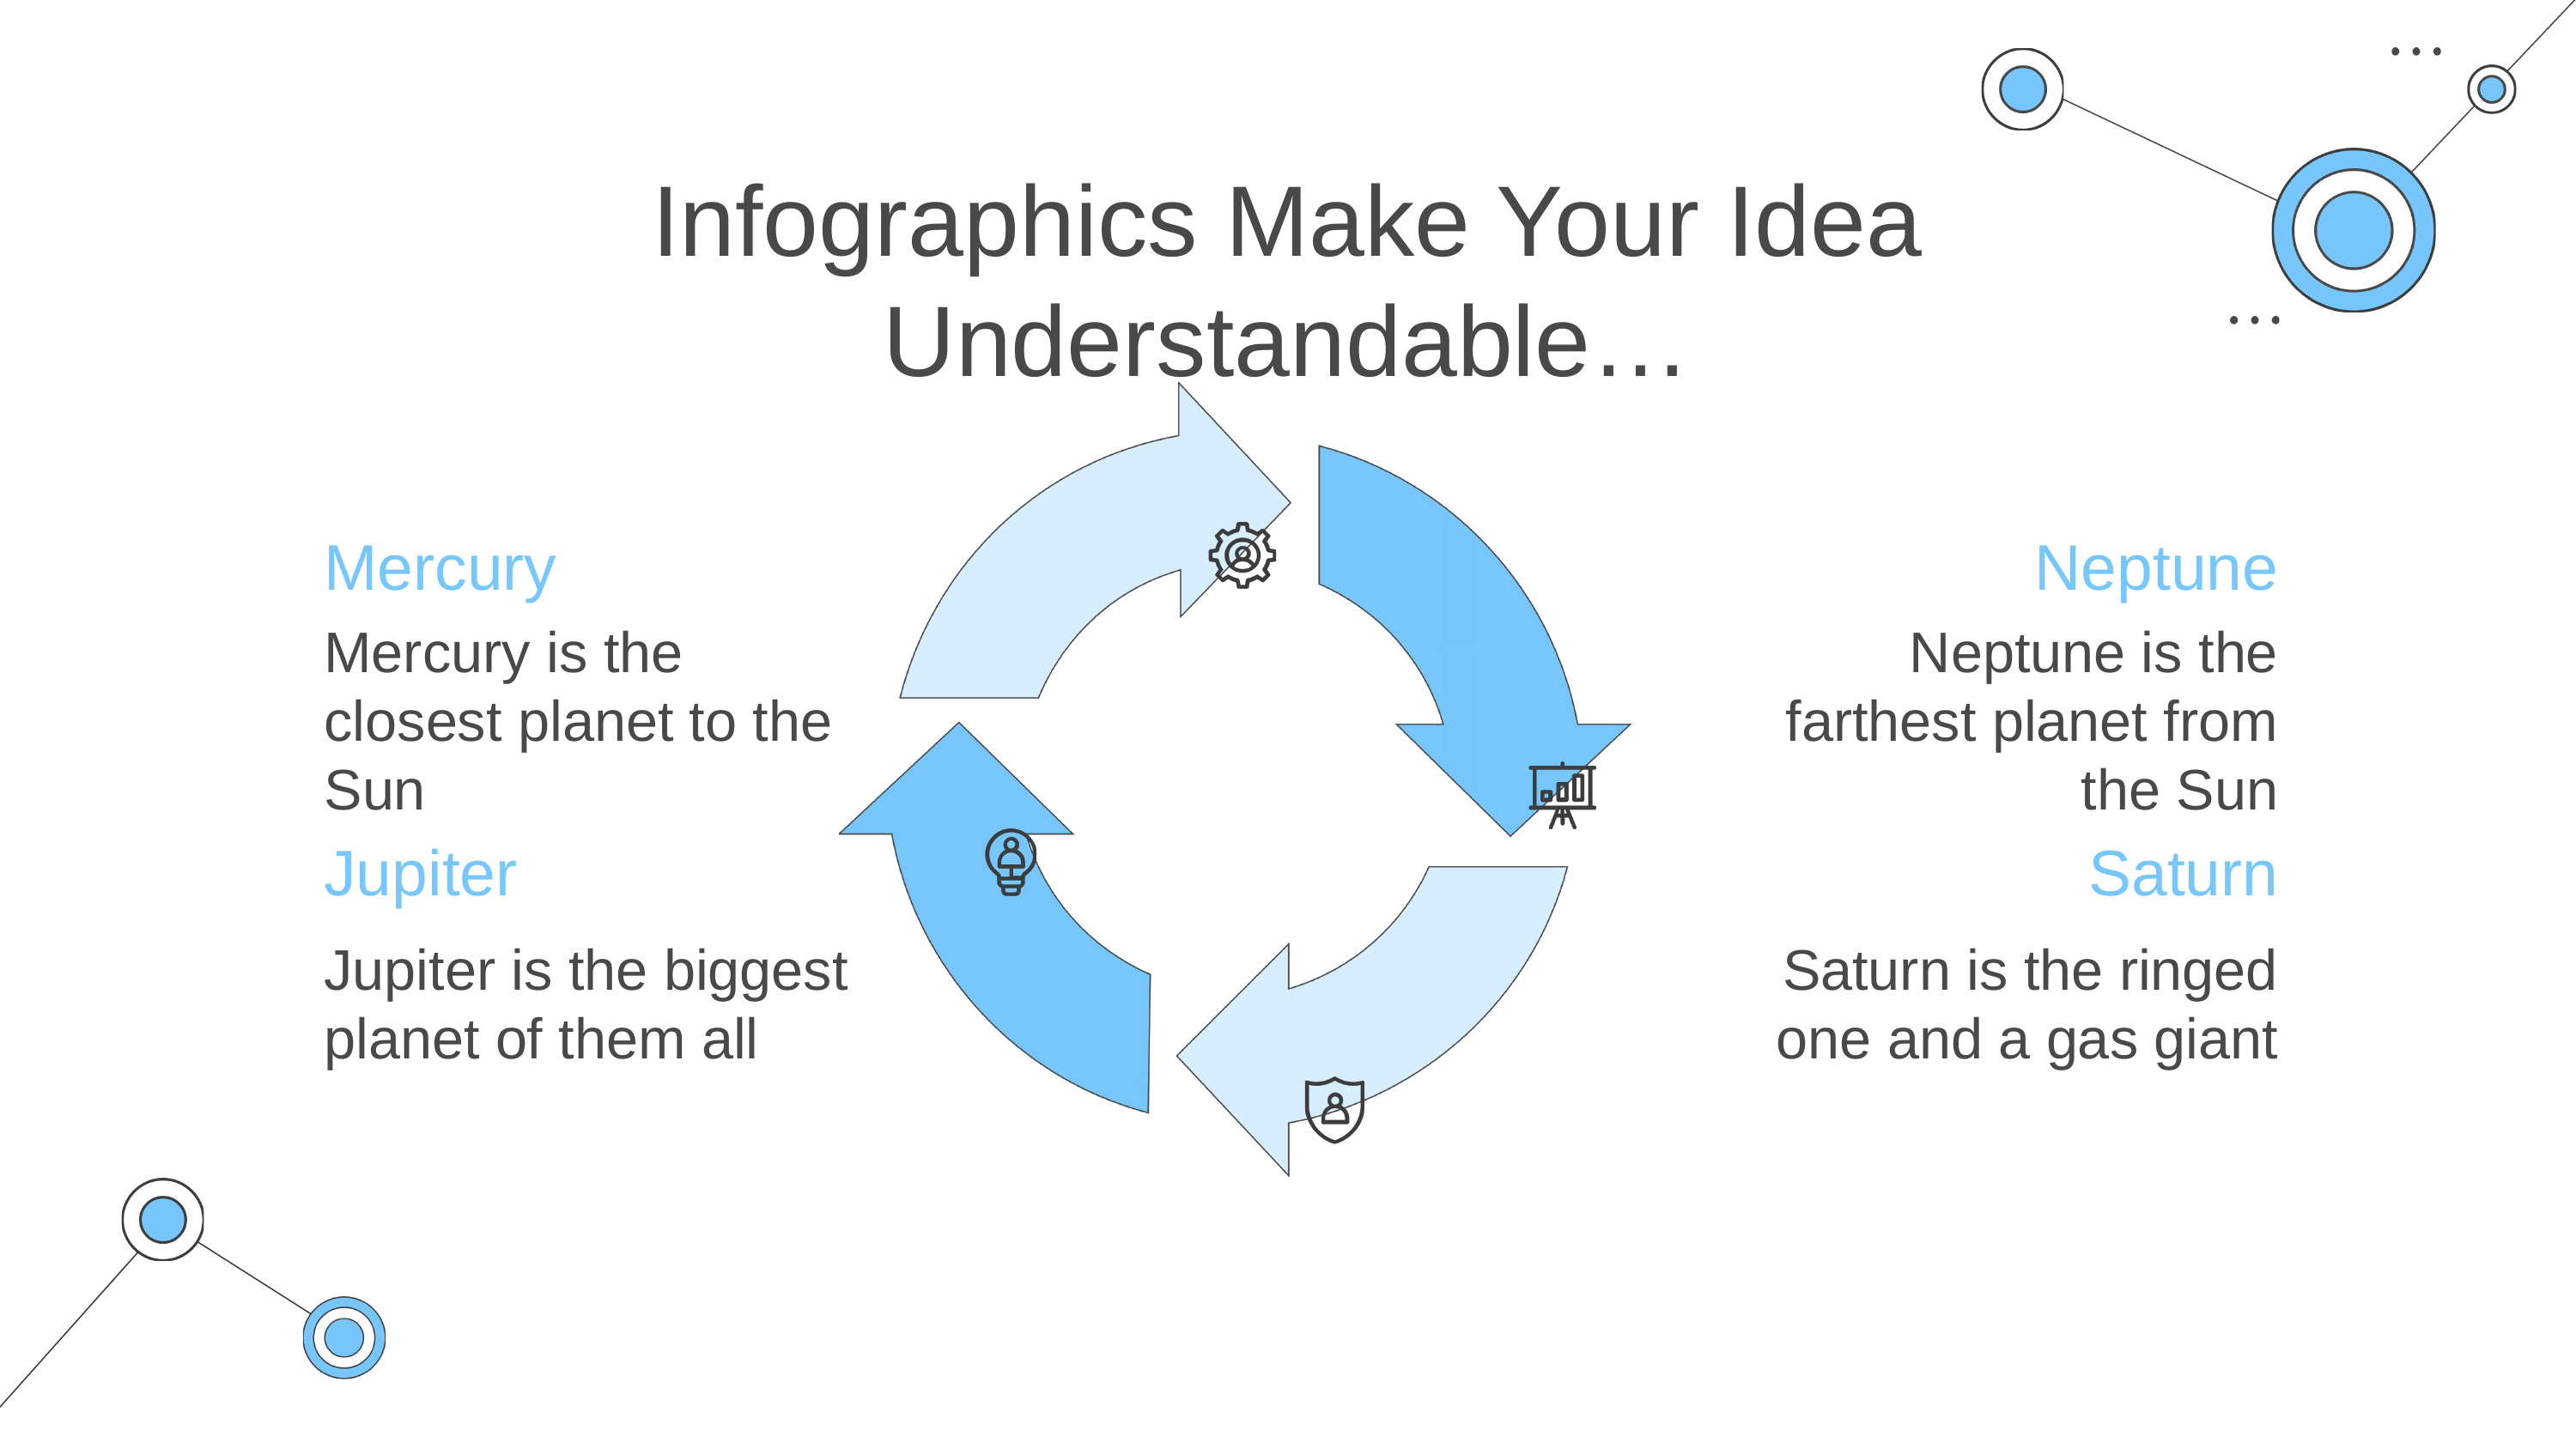

Infographics Make Your Idea
Understandable…

Mercury
Neptune
Mercury is the closest planet to the Sun
Neptune is the farthest planet from the Sun

Jupiter
Saturn
Jupiter is the biggest planet of them all
Saturn is the ringed one and a gas giant